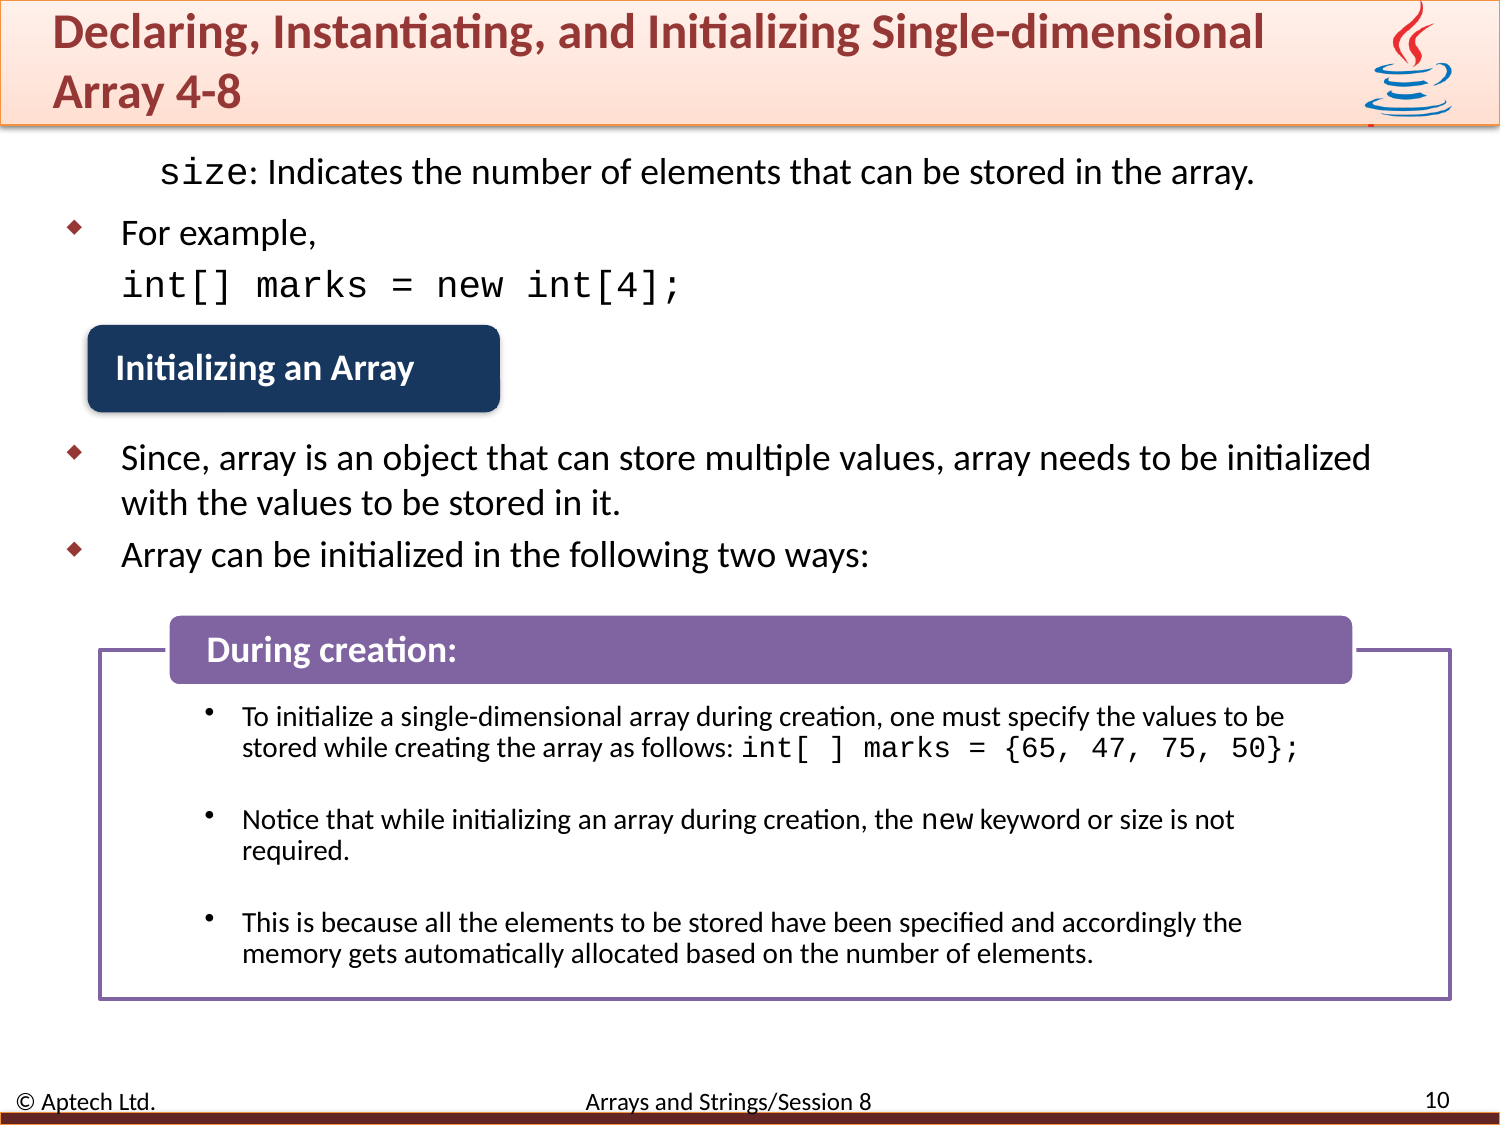

# Declaring, Instantiating, and Initializing Single-dimensional Array 4-8
size: Indicates the number of elements that can be stored in the array.
For example,
int[] marks = new int[4];

Initializing an Array
Since, array is an object that can store multiple values, array needs to be initialized with the values to be stored in it.
Array can be initialized in the following two ways:
To initialize a single-dimensional array during creation, one must specify the values to be stored while creating the array as follows: int[ ] marks = {65, 47, 75, 50};

Notice that while initializing an array during creation, the new keyword or size is not required.

This is because all the elements to be stored have been specified and accordingly the memory gets automatically allocated based on the number of elements.
During creation:
10
© Aptech Ltd.                                                                           Arrays and Strings/Session 8